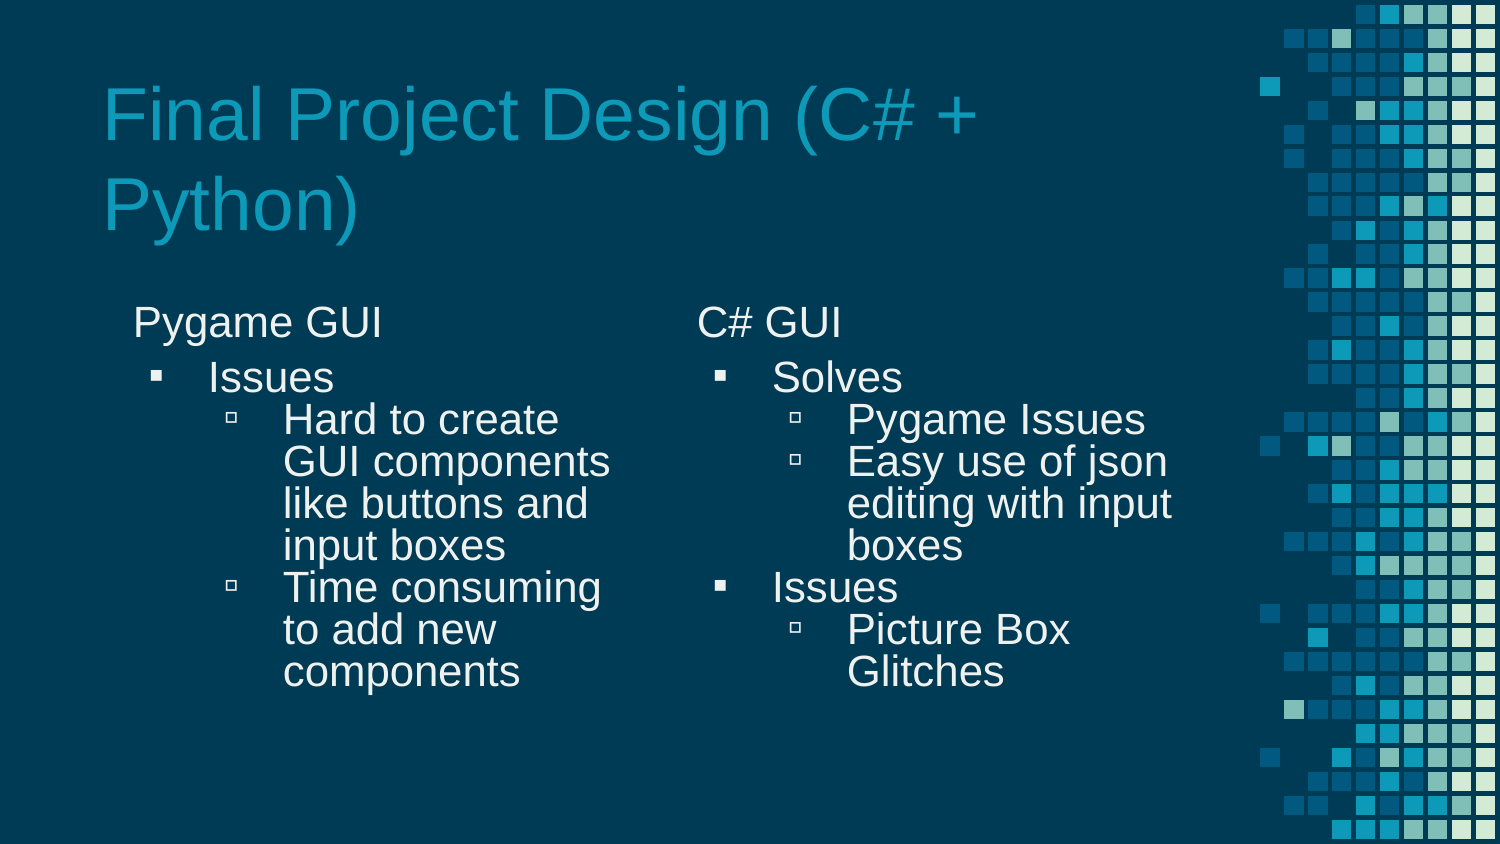

Final Project Design (C# + Python)
Pygame GUI
Issues
Hard to create GUI components like buttons and input boxes
Time consuming to add new components
C# GUI
Solves
Pygame Issues
Easy use of json editing with input boxes
Issues
Picture Box Glitches